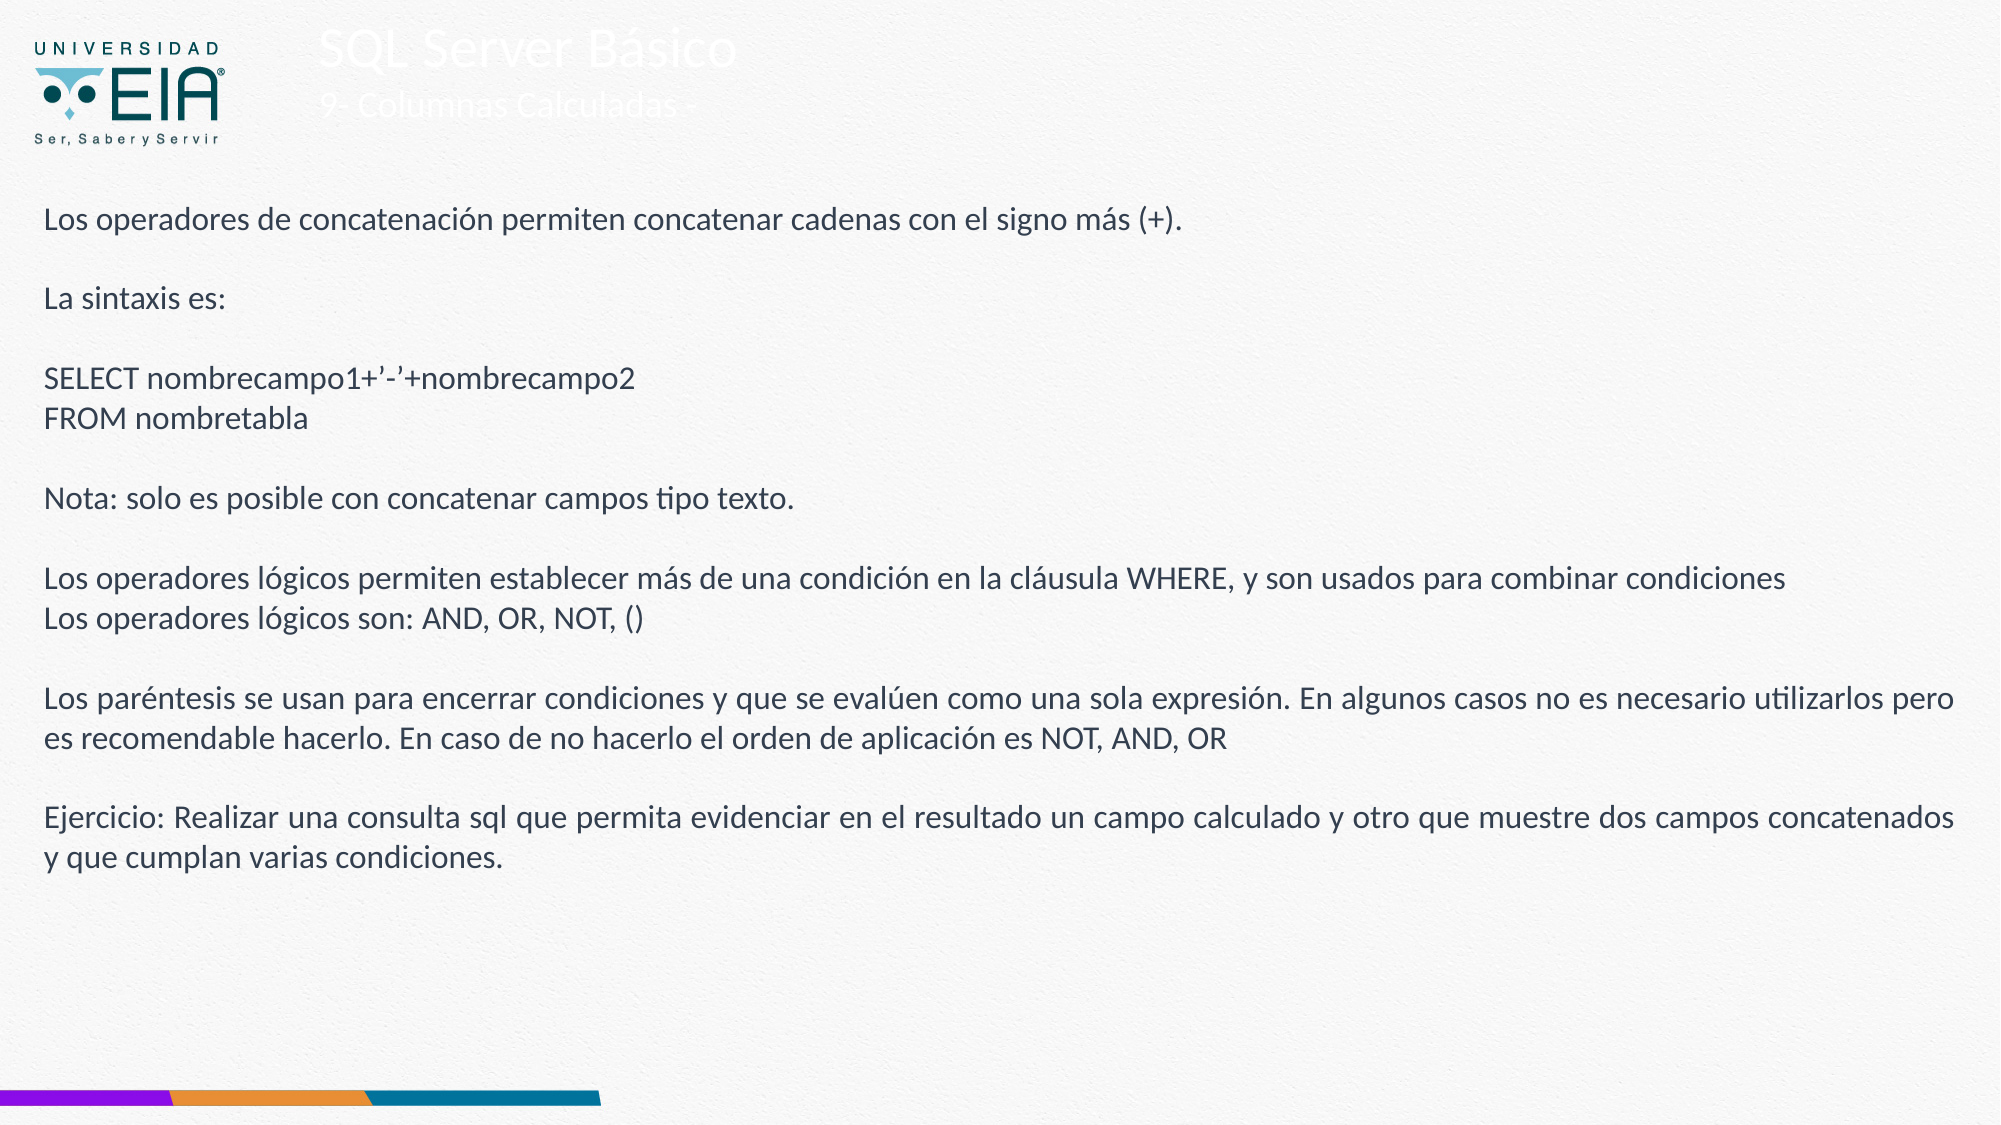

SQL Server Básico
9- Columnas Calculadas -
Los operadores de concatenación permiten concatenar cadenas con el signo más (+).

La sintaxis es:

SELECT nombrecampo1+’-’+nombrecampo2
FROM nombretabla

Nota: solo es posible con concatenar campos tipo texto.

Los operadores lógicos permiten establecer más de una condición en la cláusula WHERE, y son usados para combinar condiciones
Los operadores lógicos son: AND, OR, NOT, ()

Los paréntesis se usan para encerrar condiciones y que se evalúen como una sola expresión. En algunos casos no es necesario utilizarlos pero es recomendable hacerlo. En caso de no hacerlo el orden de aplicación es NOT, AND, OR

Ejercicio: Realizar una consulta sql que permita evidenciar en el resultado un campo calculado y otro que muestre dos campos concatenados y que cumplan varias condiciones.